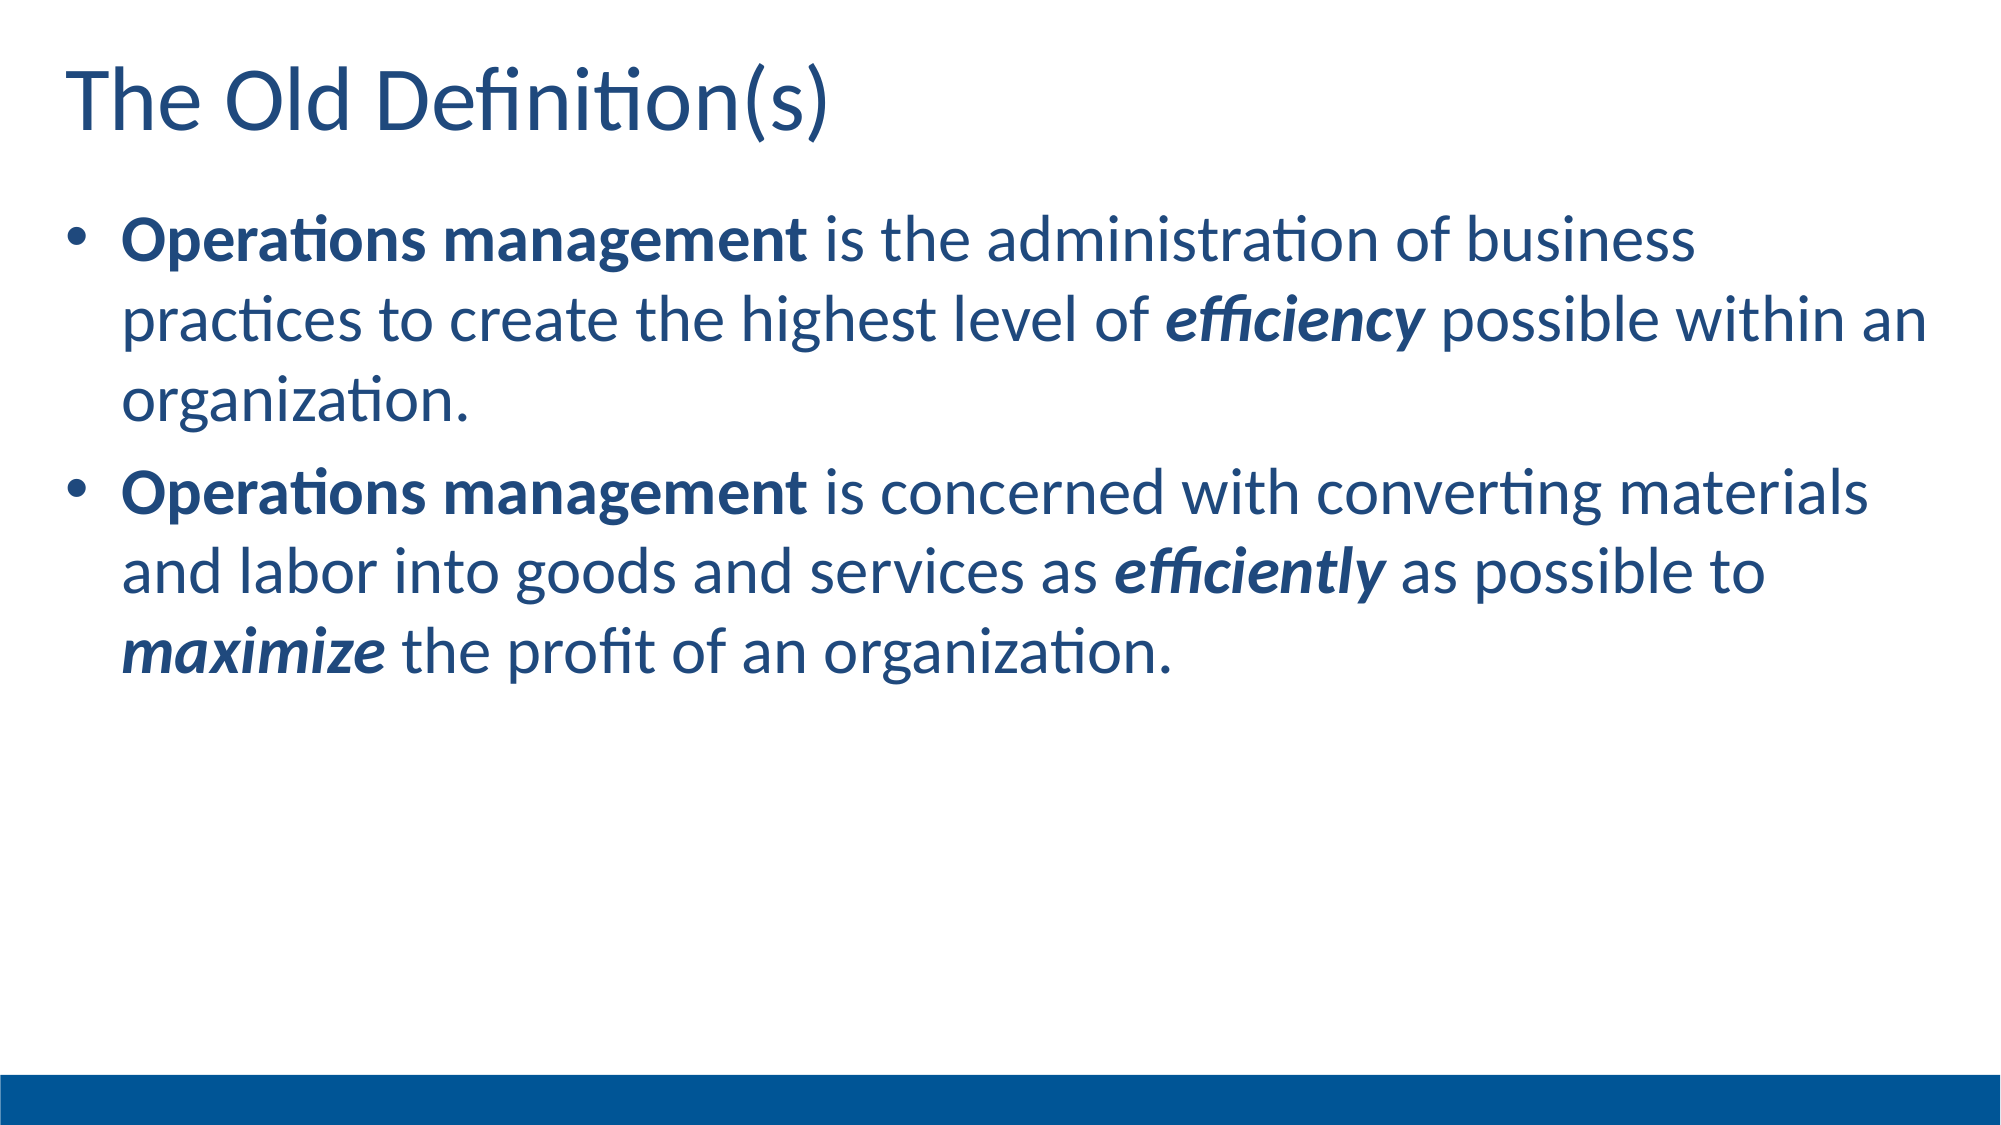

# The Old Definition(s)
Operations management is the administration of business practices to create the highest level of efficiency possible within an organization.
Operations management is concerned with converting materials and labor into goods and services as efficiently as possible to maximize the profit of an organization.